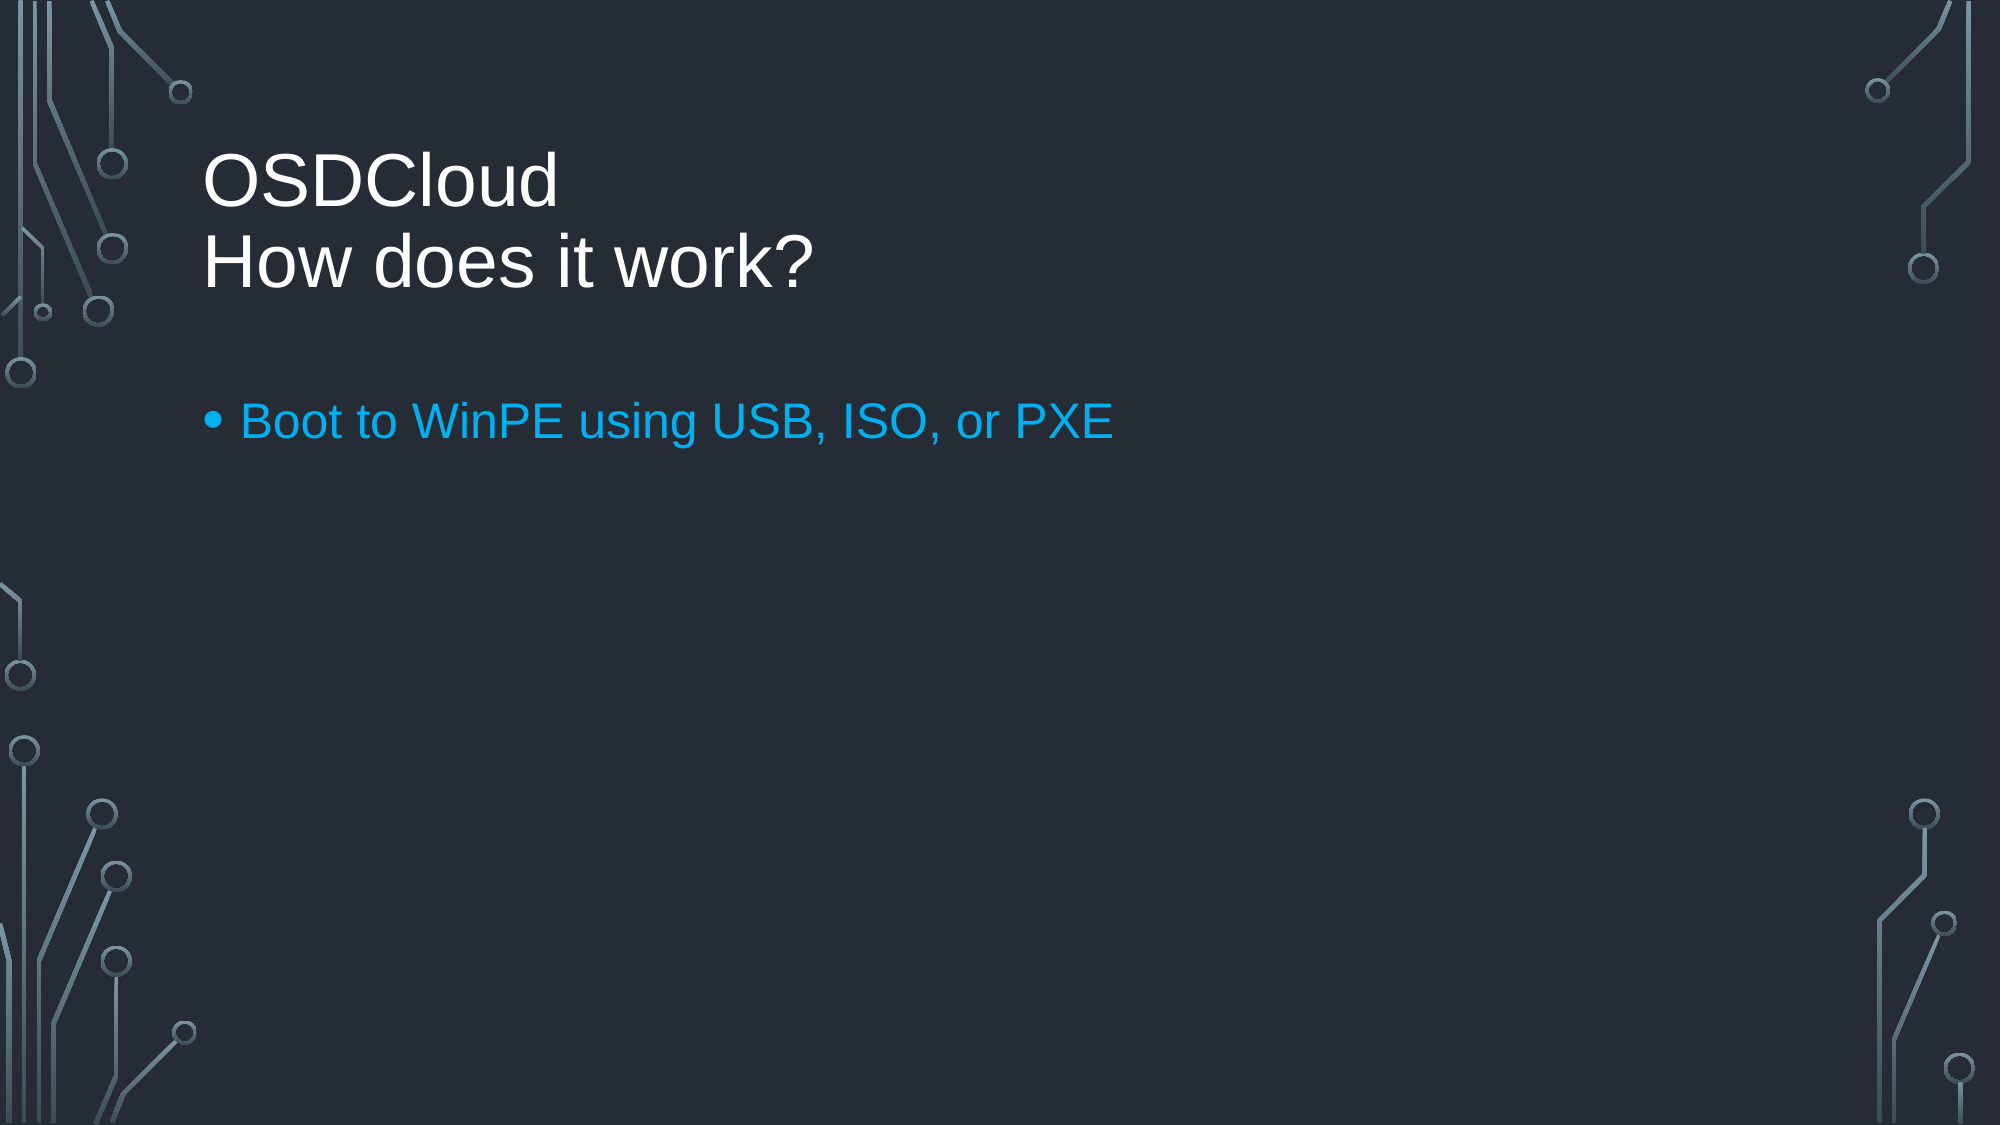

# OSDCloud How does it work?
Boot to WinPE using USB, ISO, or PXE